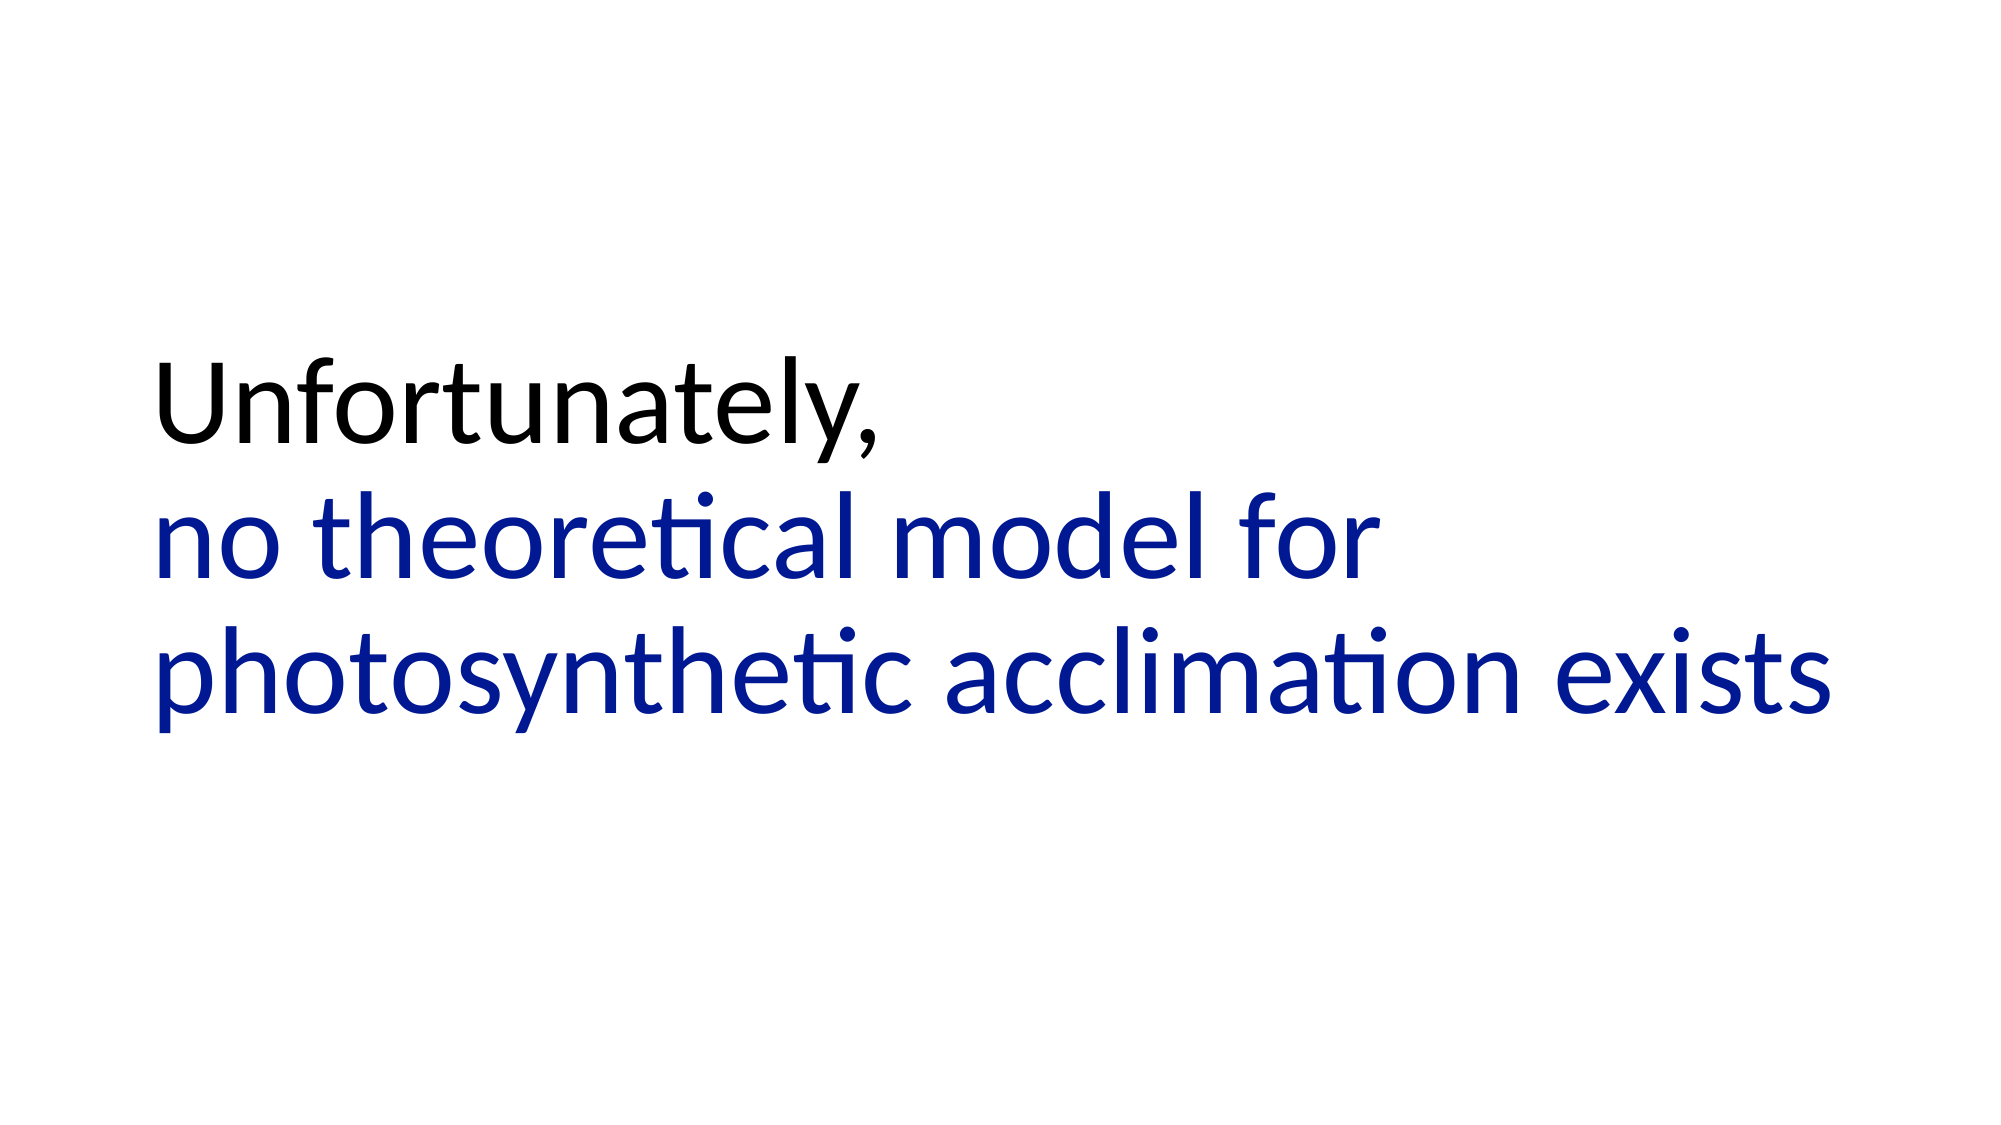

# Unfortunately, no theoretical model for photosynthetic acclimation exists